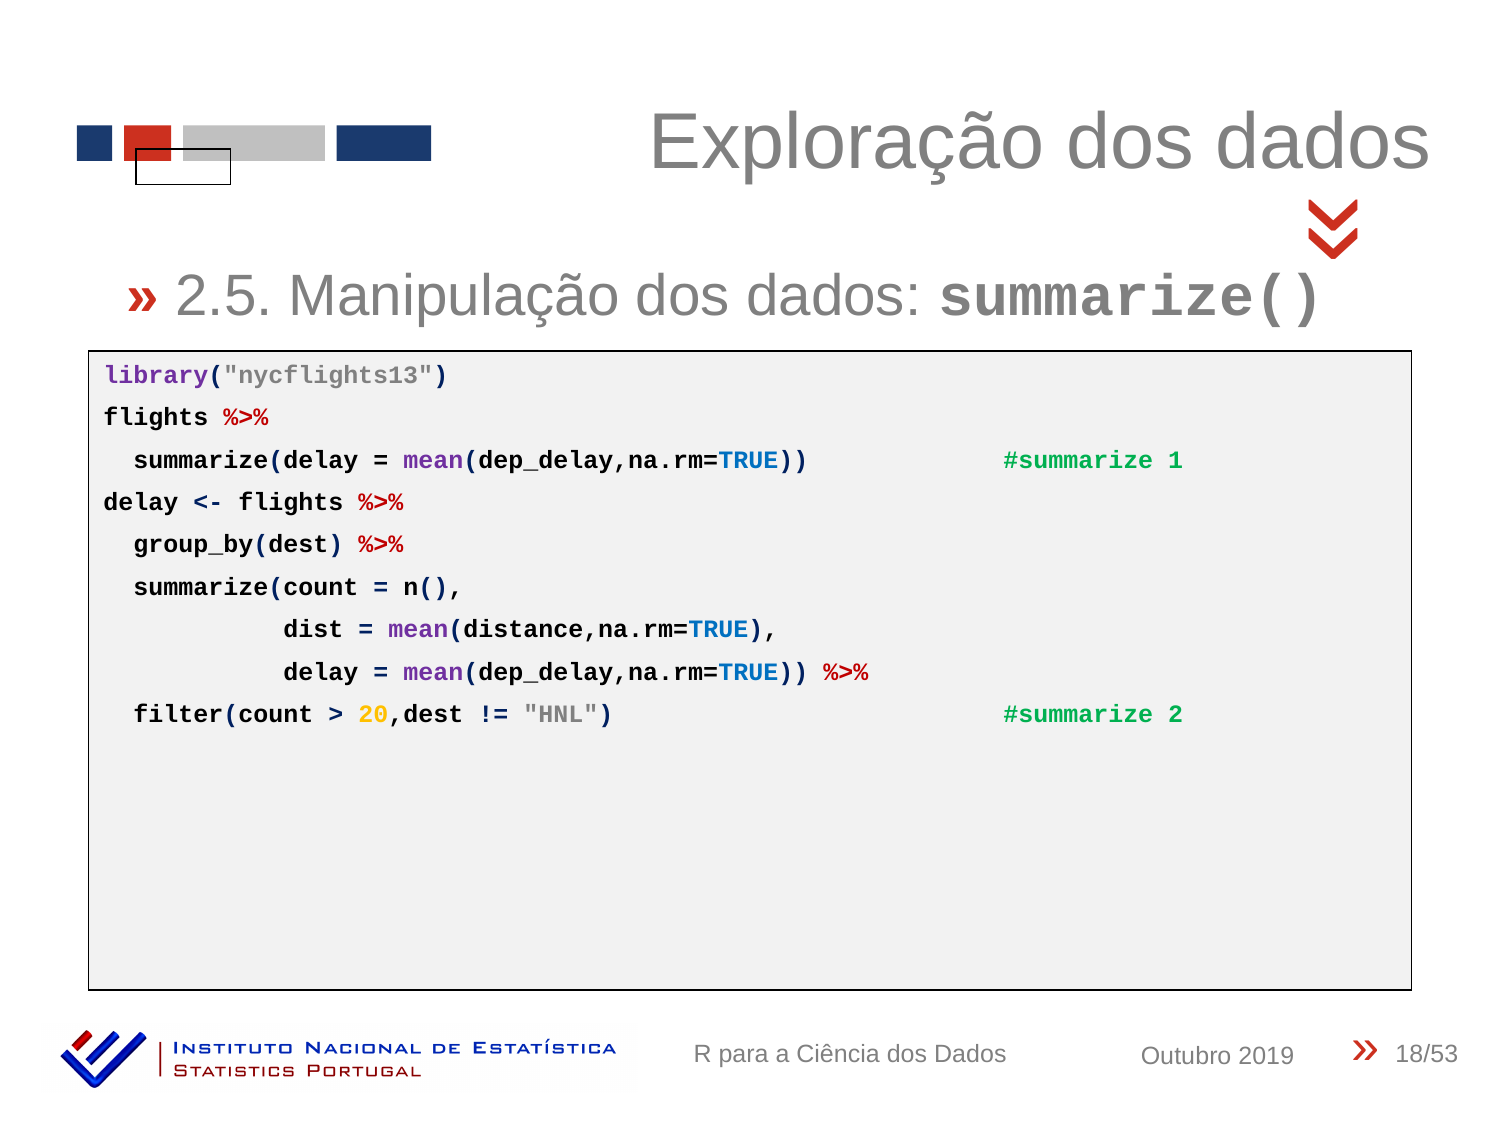

Exploração dos dados
«
» 2.5. Manipulação dos dados: summarize()
library("nycflights13")
flights %>%
  summarize(delay = mean(dep_delay,na.rm=TRUE))             #summarize 1
delay <- flights %>%
  group_by(dest) %>%
  summarize(count = n(),
            dist = mean(distance,na.rm=TRUE),
            delay = mean(dep_delay,na.rm=TRUE)) %>%
  filter(count > 20,dest != "HNL")                          #summarize 2

18